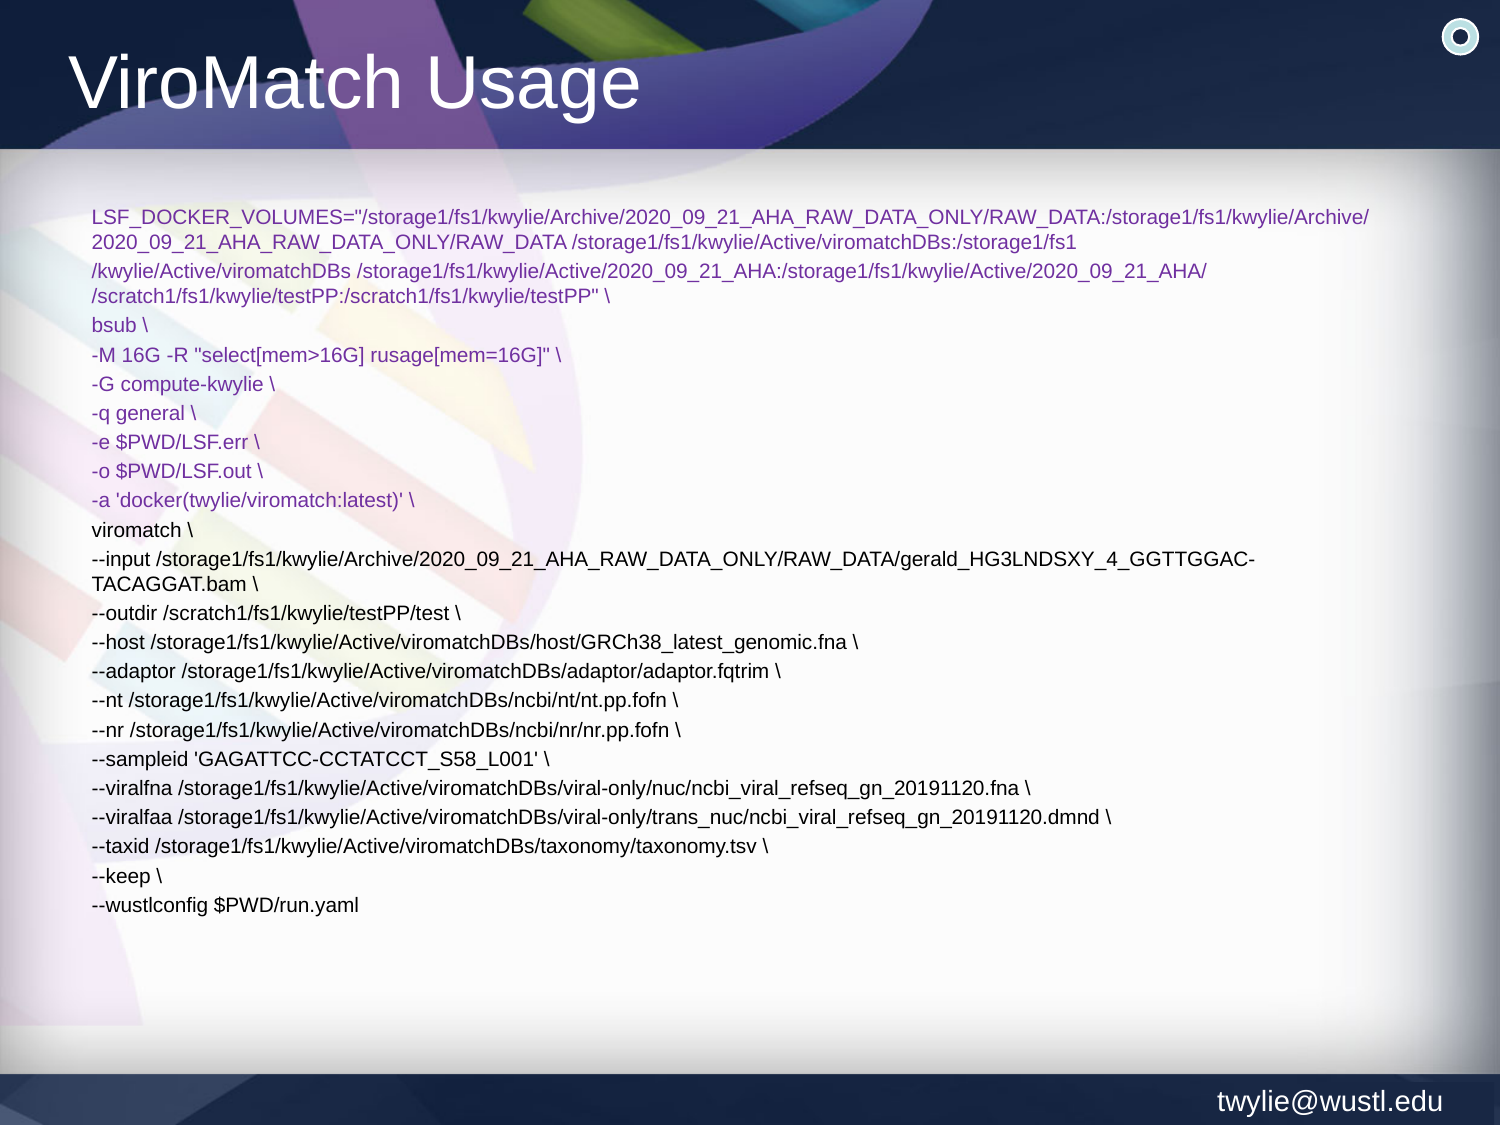

# ViroMatch Usage

LSF_DOCKER_VOLUMES="/storage1/fs1/kwylie/Archive/2020_09_21_AHA_RAW_DATA_ONLY/RAW_DATA:/storage1/fs1/kwylie/Archive/2020_09_21_AHA_RAW_DATA_ONLY/RAW_DATA /storage1/fs1/kwylie/Active/viromatchDBs:/storage1/fs1
/kwylie/Active/viromatchDBs /storage1/fs1/kwylie/Active/2020_09_21_AHA:/storage1/fs1/kwylie/Active/2020_09_21_AHA/ /scratch1/fs1/kwylie/testPP:/scratch1/fs1/kwylie/testPP" \
bsub \
-M 16G -R "select[mem>16G] rusage[mem=16G]" \
-G compute-kwylie \
-q general \
-e $PWD/LSF.err \
-o $PWD/LSF.out \
-a 'docker(twylie/viromatch:latest)' \
viromatch \
--input /storage1/fs1/kwylie/Archive/2020_09_21_AHA_RAW_DATA_ONLY/RAW_DATA/gerald_HG3LNDSXY_4_GGTTGGAC-TACAGGAT.bam \
--outdir /scratch1/fs1/kwylie/testPP/test \
--host /storage1/fs1/kwylie/Active/viromatchDBs/host/GRCh38_latest_genomic.fna \
--adaptor /storage1/fs1/kwylie/Active/viromatchDBs/adaptor/adaptor.fqtrim \
--nt /storage1/fs1/kwylie/Active/viromatchDBs/ncbi/nt/nt.pp.fofn \
--nr /storage1/fs1/kwylie/Active/viromatchDBs/ncbi/nr/nr.pp.fofn \
--sampleid 'GAGATTCC-CCTATCCT_S58_L001' \
--viralfna /storage1/fs1/kwylie/Active/viromatchDBs/viral-only/nuc/ncbi_viral_refseq_gn_20191120.fna \
--viralfaa /storage1/fs1/kwylie/Active/viromatchDBs/viral-only/trans_nuc/ncbi_viral_refseq_gn_20191120.dmnd \
--taxid /storage1/fs1/kwylie/Active/viromatchDBs/taxonomy/taxonomy.tsv \
--keep \
--wustlconfig $PWD/run.yaml
twylie@wustl.edu